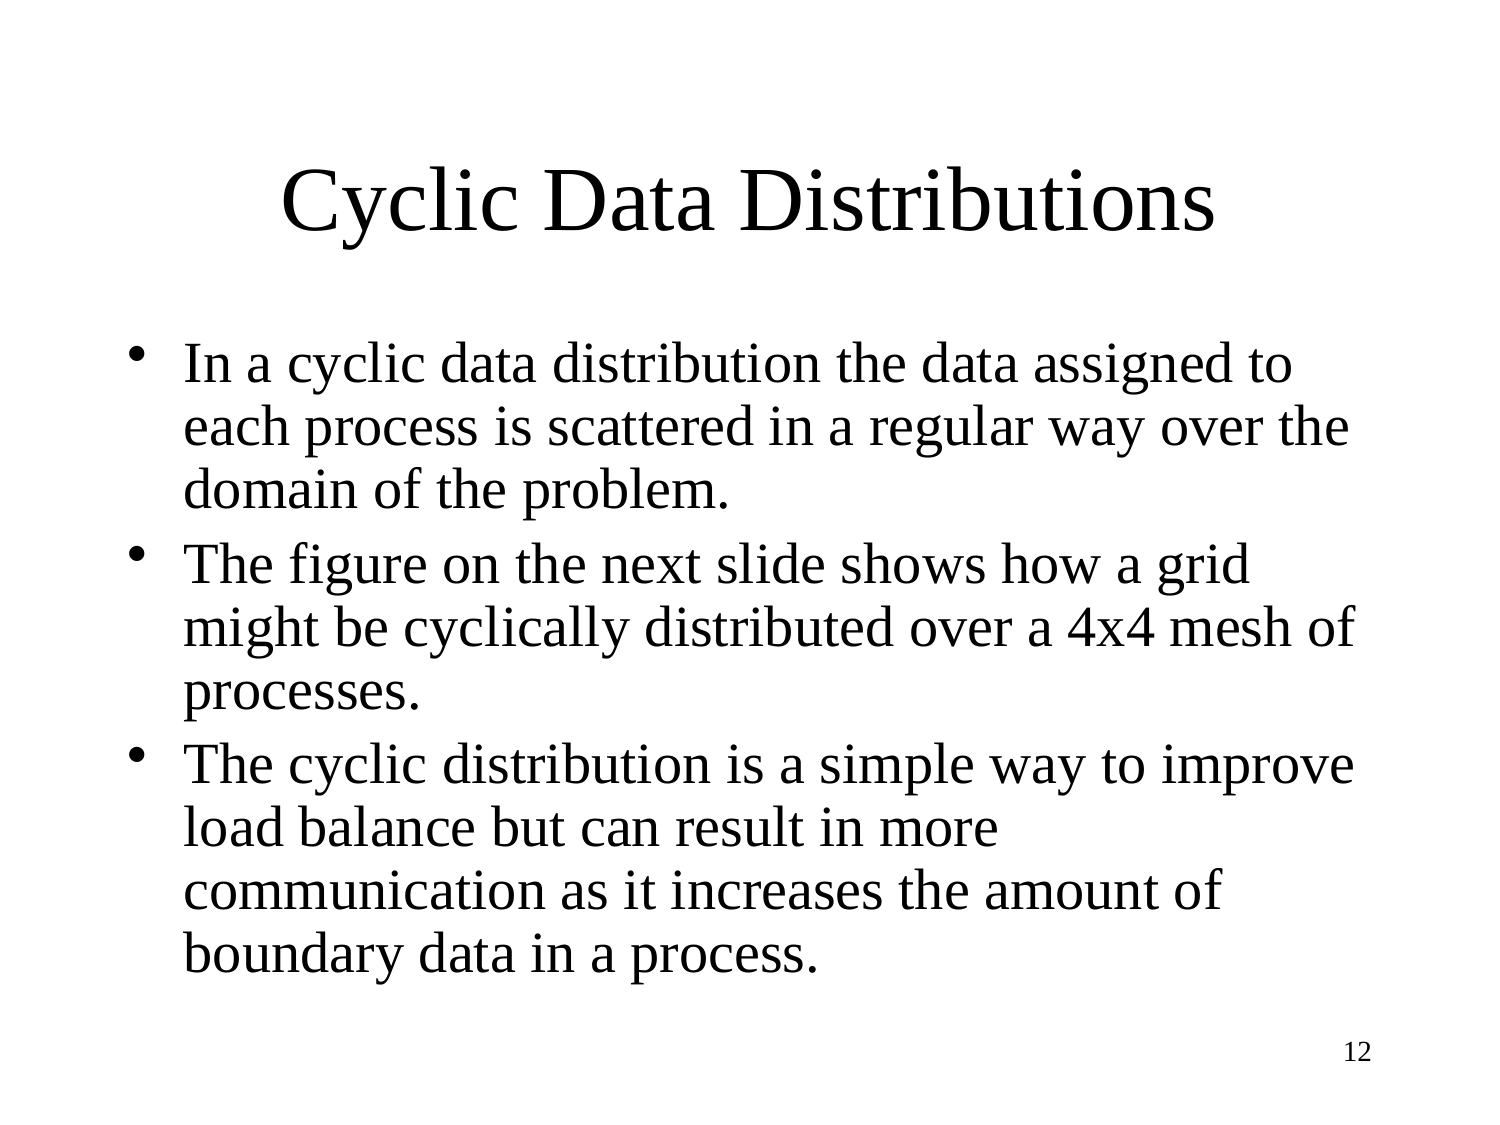

# Cyclic Data Distributions
In a cyclic data distribution the data assigned to each process is scattered in a regular way over the domain of the problem.
The figure on the next slide shows how a grid might be cyclically distributed over a 4x4 mesh of processes.
The cyclic distribution is a simple way to improve load balance but can result in more communication as it increases the amount of boundary data in a process.
12